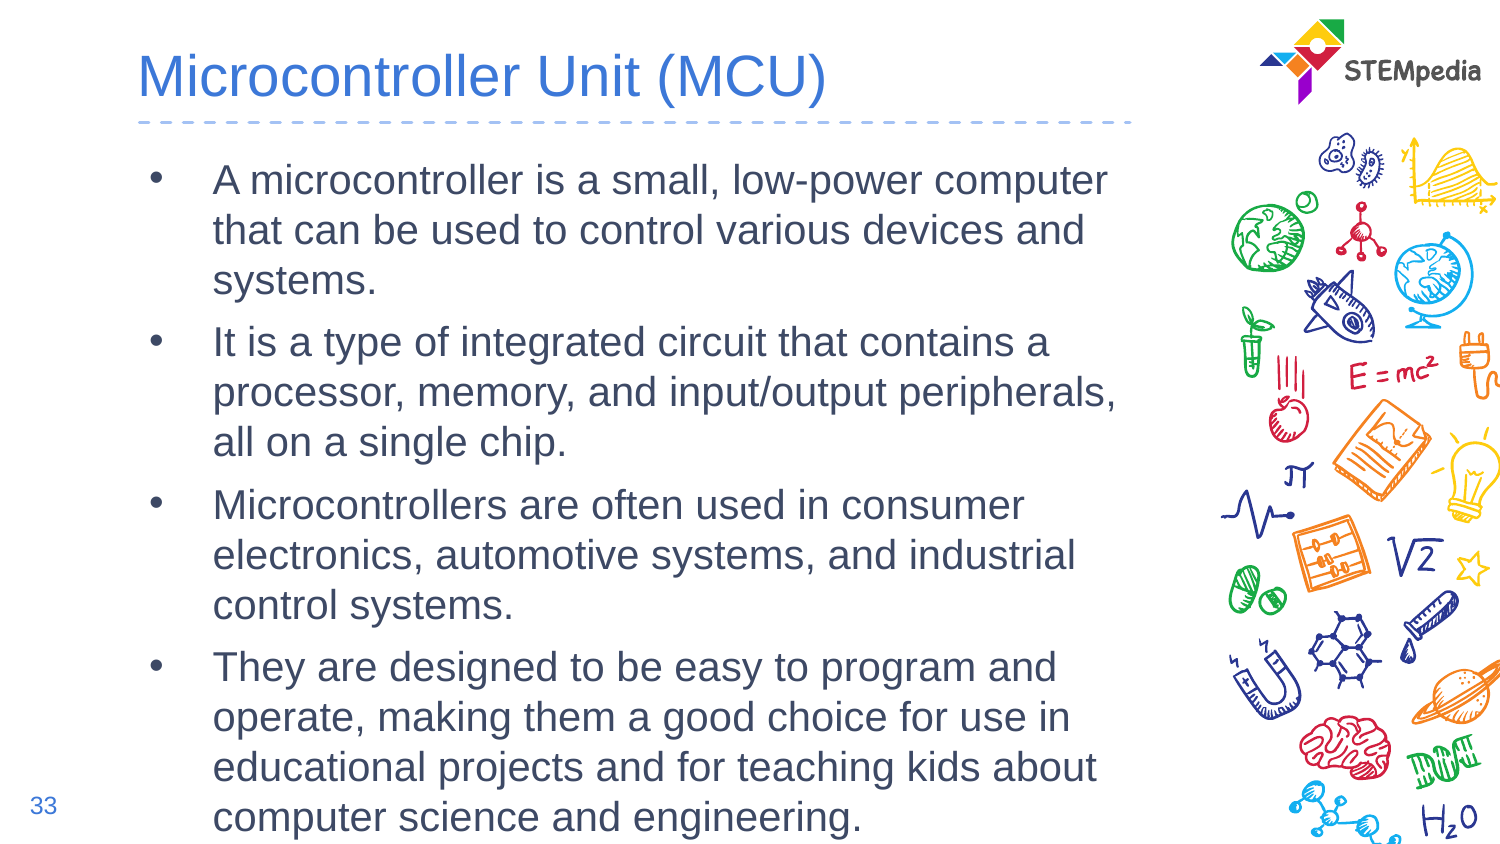

# Microcontroller Unit (MCU)
A microcontroller is a small, low-power computer that can be used to control various devices and systems.
It is a type of integrated circuit that contains a processor, memory, and input/output peripherals, all on a single chip.
Microcontrollers are often used in consumer electronics, automotive systems, and industrial control systems.
They are designed to be easy to program and operate, making them a good choice for use in educational projects and for teaching kids about computer science and engineering.
33